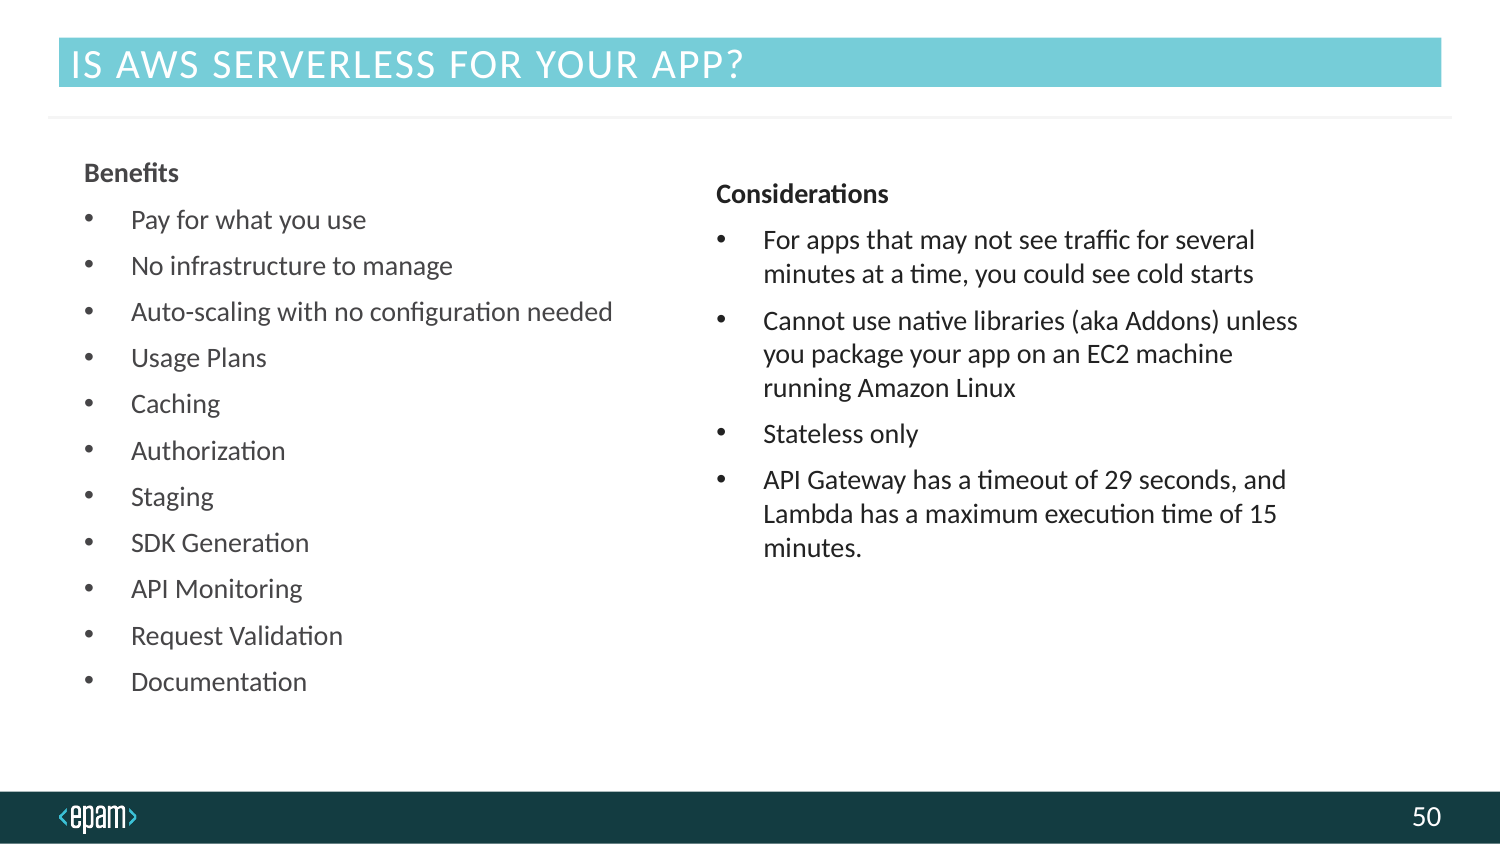

# IS AWS SERVERLESS FOR YOUR APP?
Benefits
Pay for what you use
No infrastructure to manage
Auto-scaling with no configuration needed
Usage Plans
Caching
Authorization
Staging
SDK Generation
API Monitoring
Request Validation
Documentation
Considerations
For apps that may not see traffic for several minutes at a time, you could see cold starts
Cannot use native libraries (aka Addons) unless you package your app on an EC2 machine running Amazon Linux
Stateless only
API Gateway has a timeout of 29 seconds, and Lambda has a maximum execution time of 15 minutes.
50